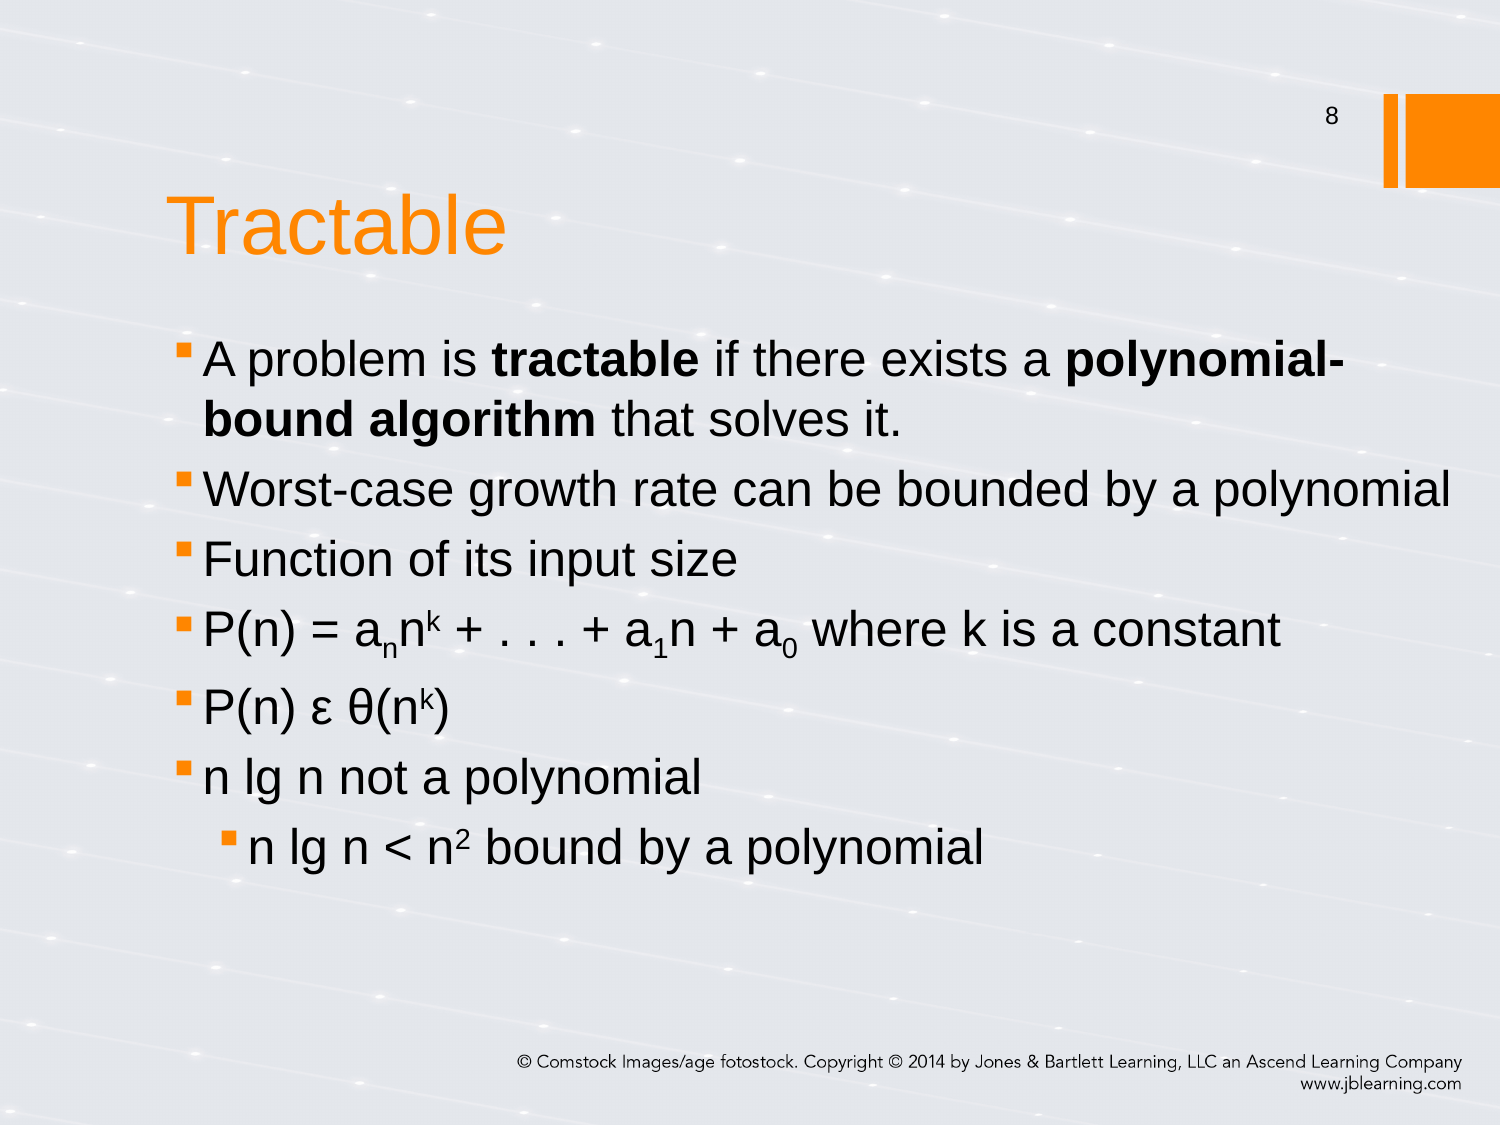

# Tractable
8
A problem is tractable if there exists a polynomial-bound algorithm that solves it.
Worst-case growth rate can be bounded by a polynomial
Function of its input size
P(n) = annk + . . . + a1n + a0 where k is a constant
P(n) ε θ(nk)
n lg n not a polynomial
n lg n < n2 bound by a polynomial